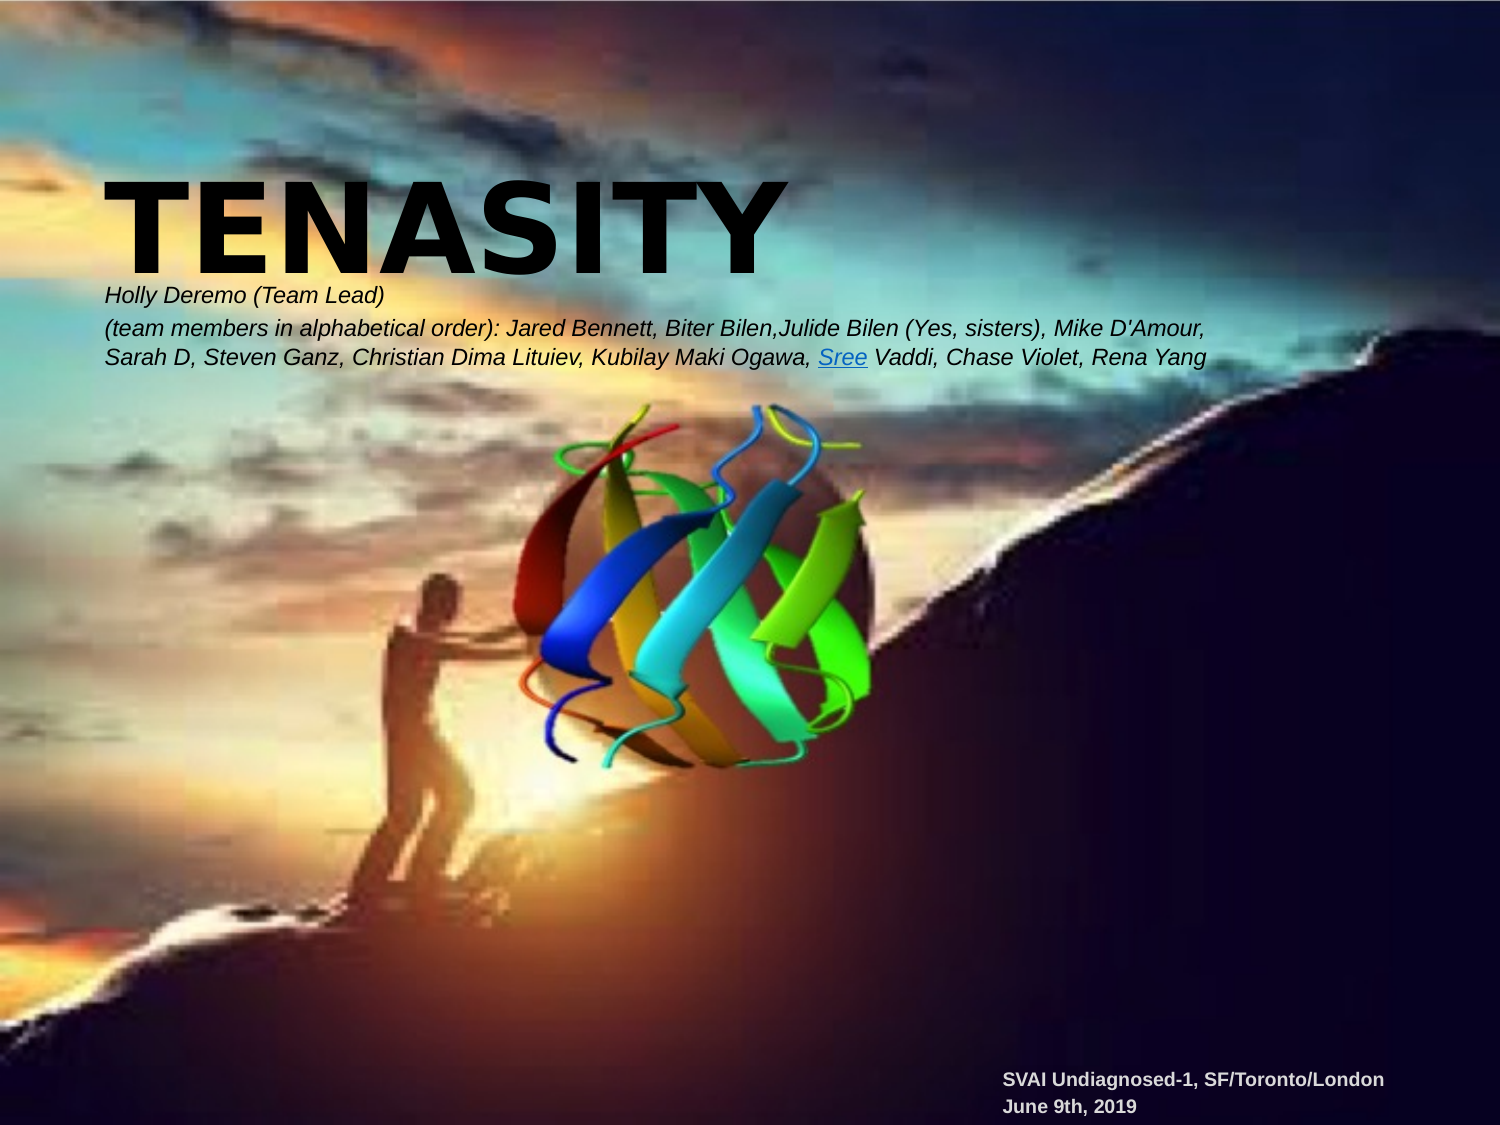

TENASITY
Holly Deremo (Team Lead)
(team members in alphabetical order): Jared Bennett, Biter Bilen,Julide Bilen (Yes, sisters), Mike D'Amour, Sarah D, Steven Ganz, Christian Dima Lituiev, Kubilay Maki Ogawa, Sree Vaddi, Chase Violet, Rena Yang
SVAI Undiagnosed-1, SF/Toronto/London
June 9th, 2019